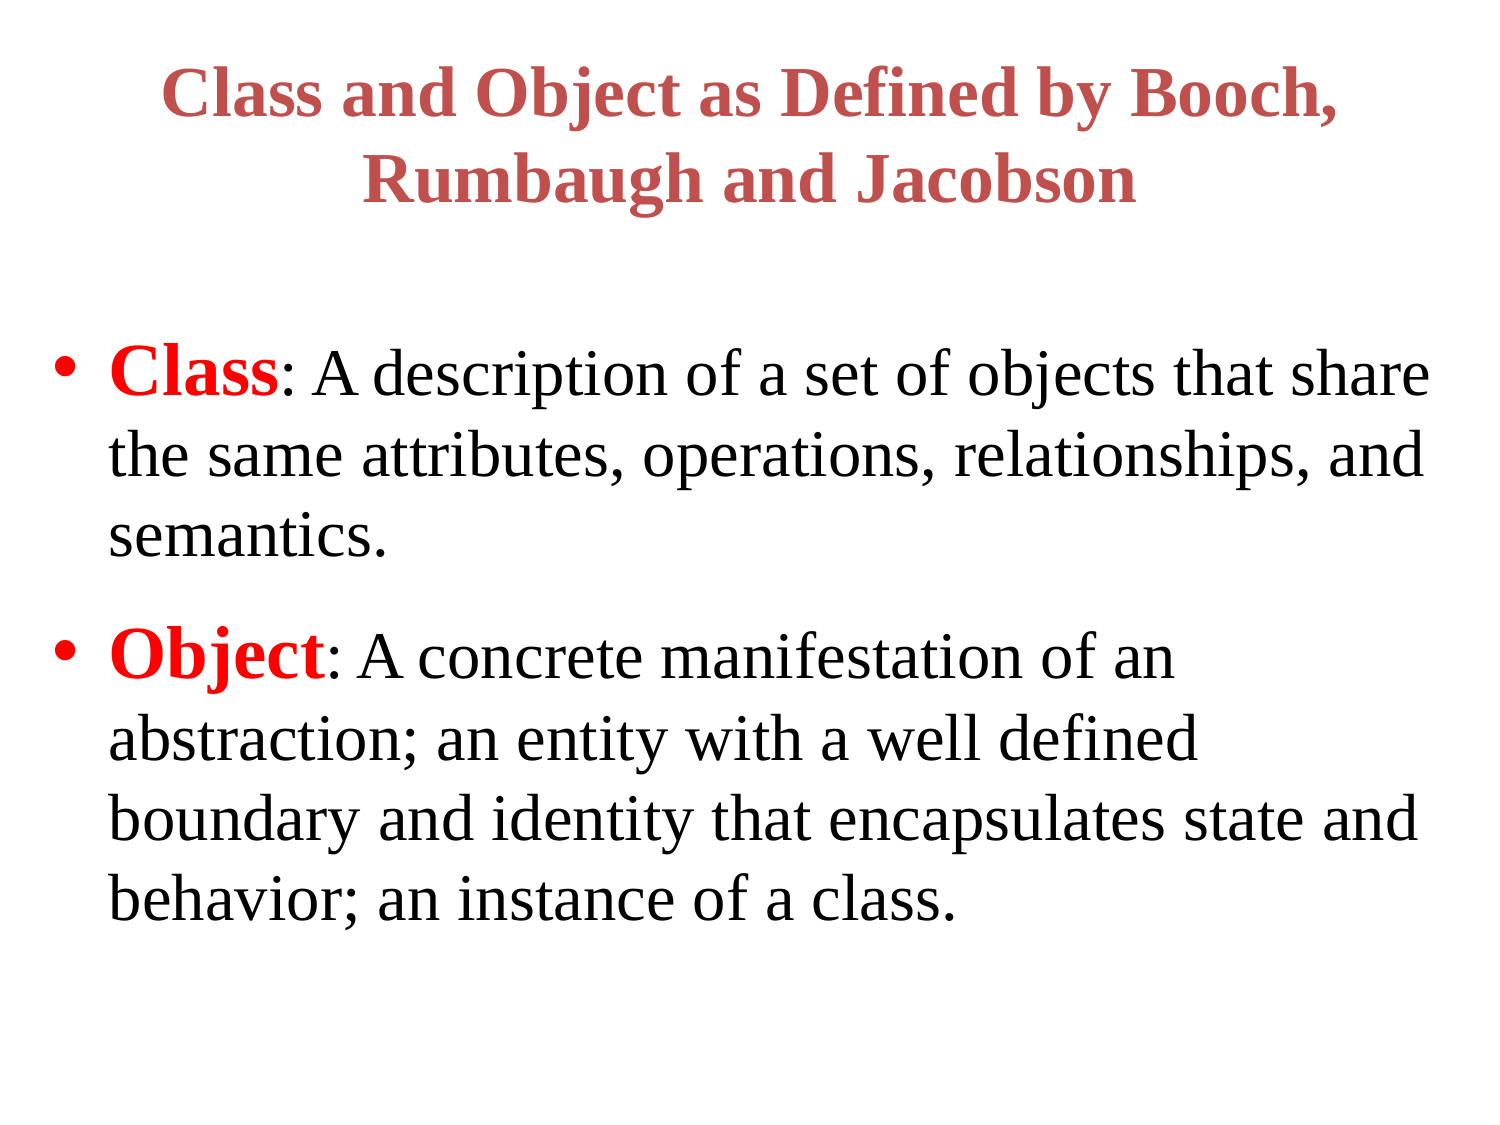

# Class and Object as Defined by Booch, Rumbaugh and Jacobson
Class: A description of a set of objects that share the same attributes, operations, relationships, and semantics.
Object: A concrete manifestation of an abstraction; an entity with a well defined boundary and identity that encapsulates state and behavior; an instance of a class.